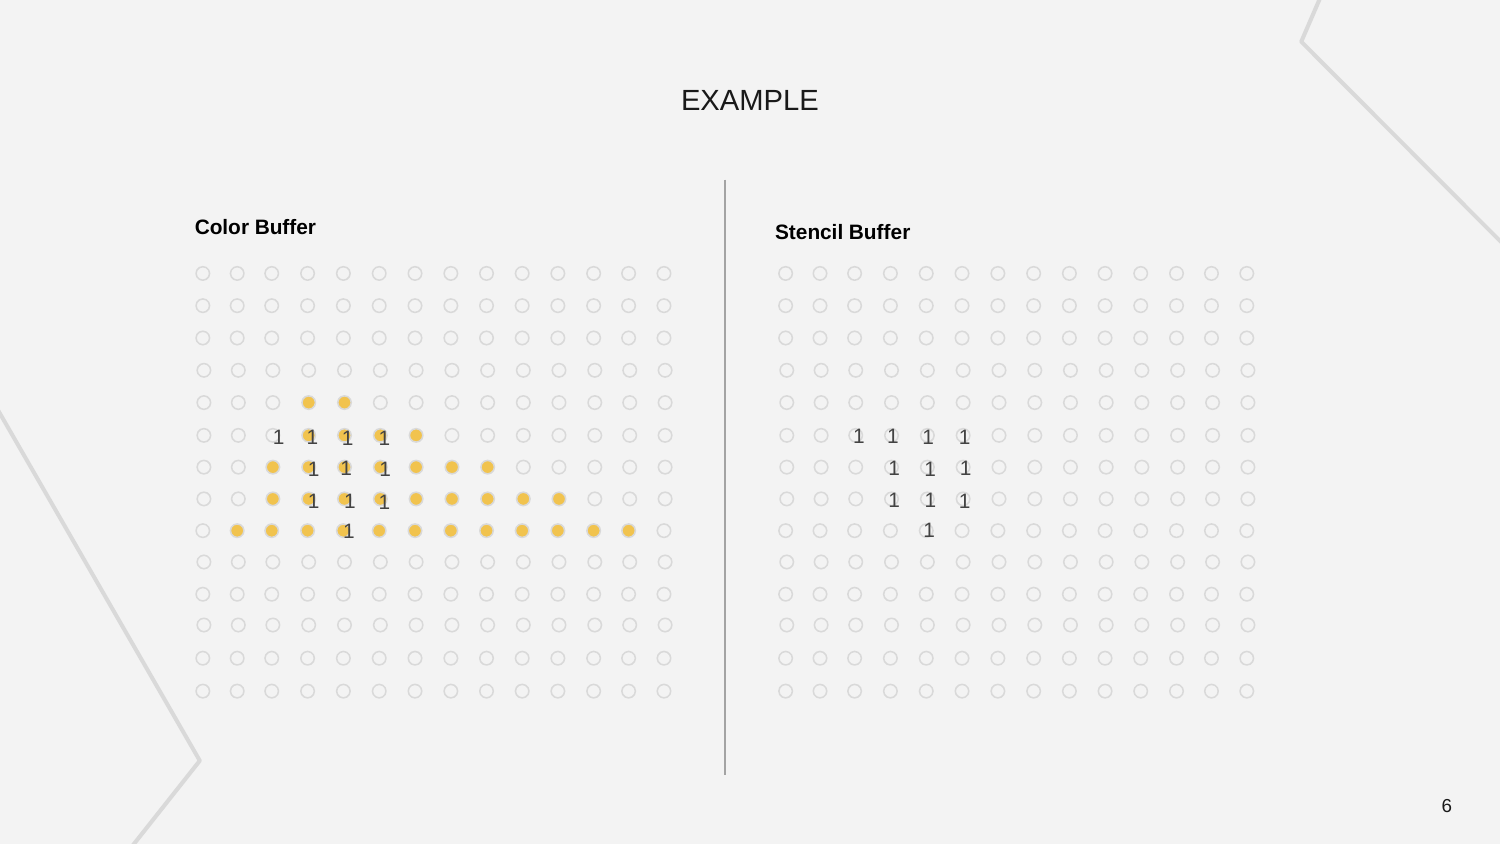

# EXAMPLE
Color Buffer
Stencil Buffer

1
1
1
1
1
1
1
1
1
1
1
1
1
1
1
1
1
1
1
1

1
1
6